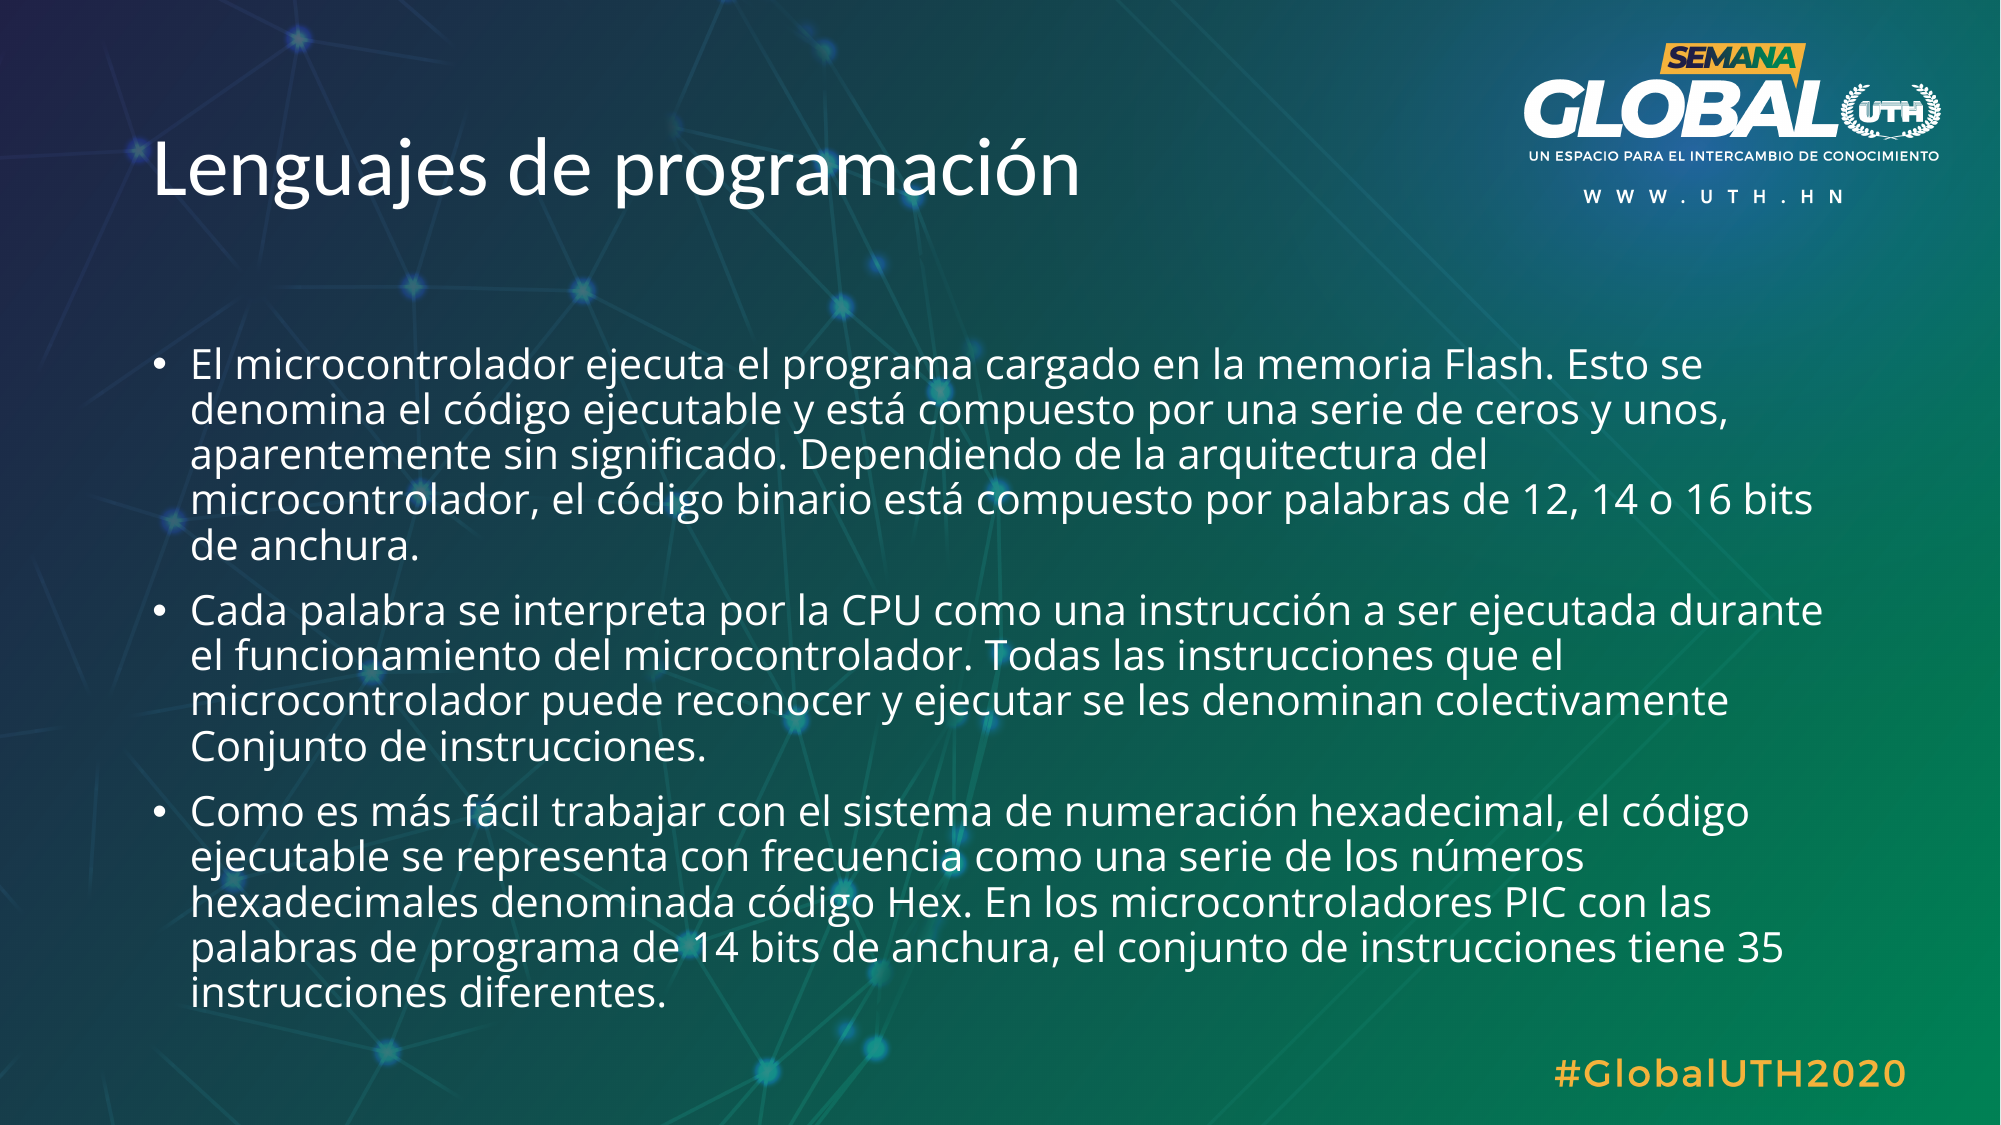

# Lenguajes de programación
El microcontrolador ejecuta el programa cargado en la memoria Flash. Esto se denomina el código ejecutable y está compuesto por una serie de ceros y unos, aparentemente sin significado. Dependiendo de la arquitectura del microcontrolador, el código binario está compuesto por palabras de 12, 14 o 16 bits de anchura.
Cada palabra se interpreta por la CPU como una instrucción a ser ejecutada durante el funcionamiento del microcontrolador. Todas las instrucciones que el microcontrolador puede reconocer y ejecutar se les denominan colectivamente Conjunto de instrucciones.
Como es más fácil trabajar con el sistema de numeración hexadecimal, el código ejecutable se representa con frecuencia como una serie de los números hexadecimales denominada código Hex. En los microcontroladores PIC con las palabras de programa de 14 bits de anchura, el conjunto de instrucciones tiene 35 instrucciones diferentes.